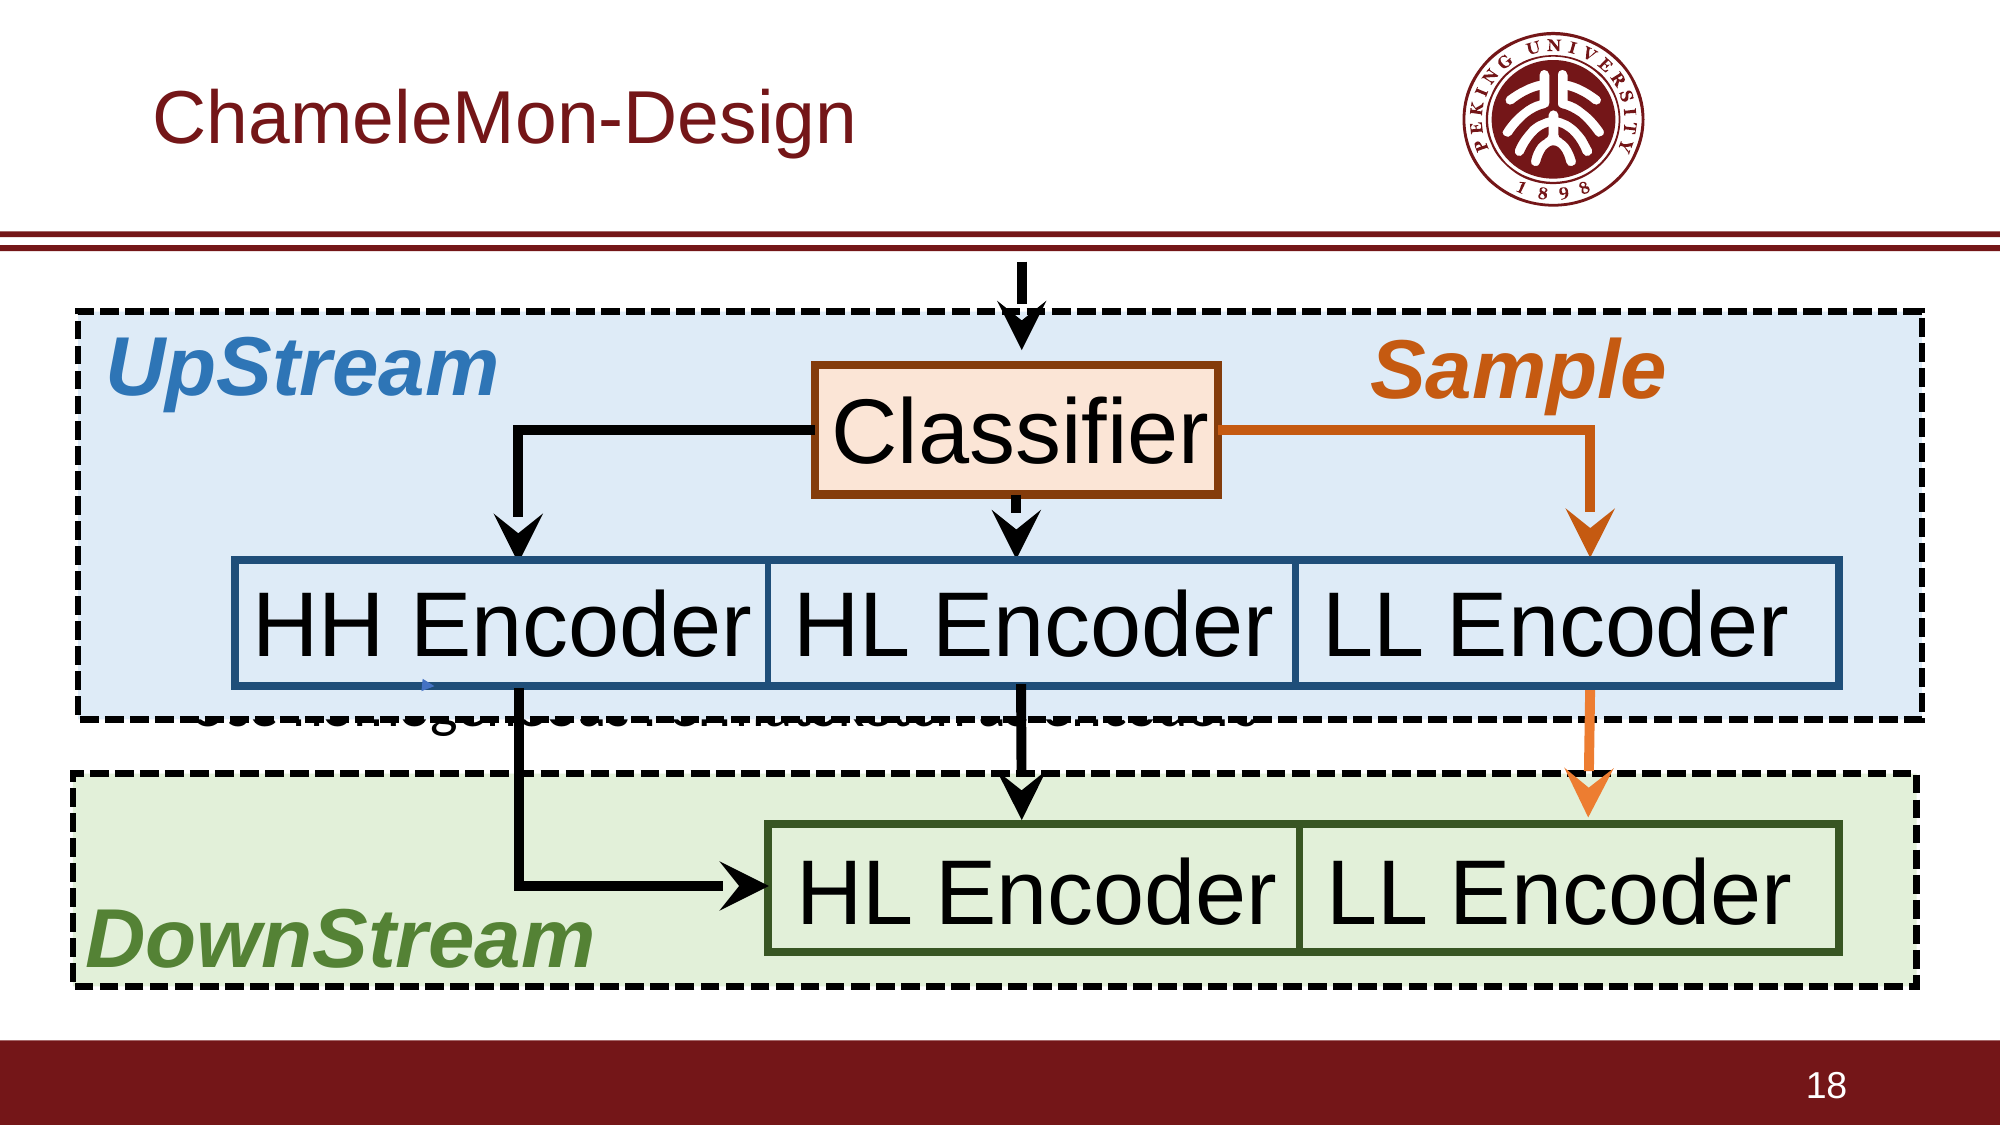

# ChameleMon-Design
Use flow size to classify HH, HL and LL candidates
Larger flows can lose more packets, be HL with higher prob.
Use TowerSketch as flow classifier
Use homogeneous FermatSketch as encoders
Swap memory between encoders at run-time (Attention)

UpStream

Sample

Classifier

LL Encoder
HH Encoder
HL Encoder

LL Encoder
HL Encoder
DownStream
18
18